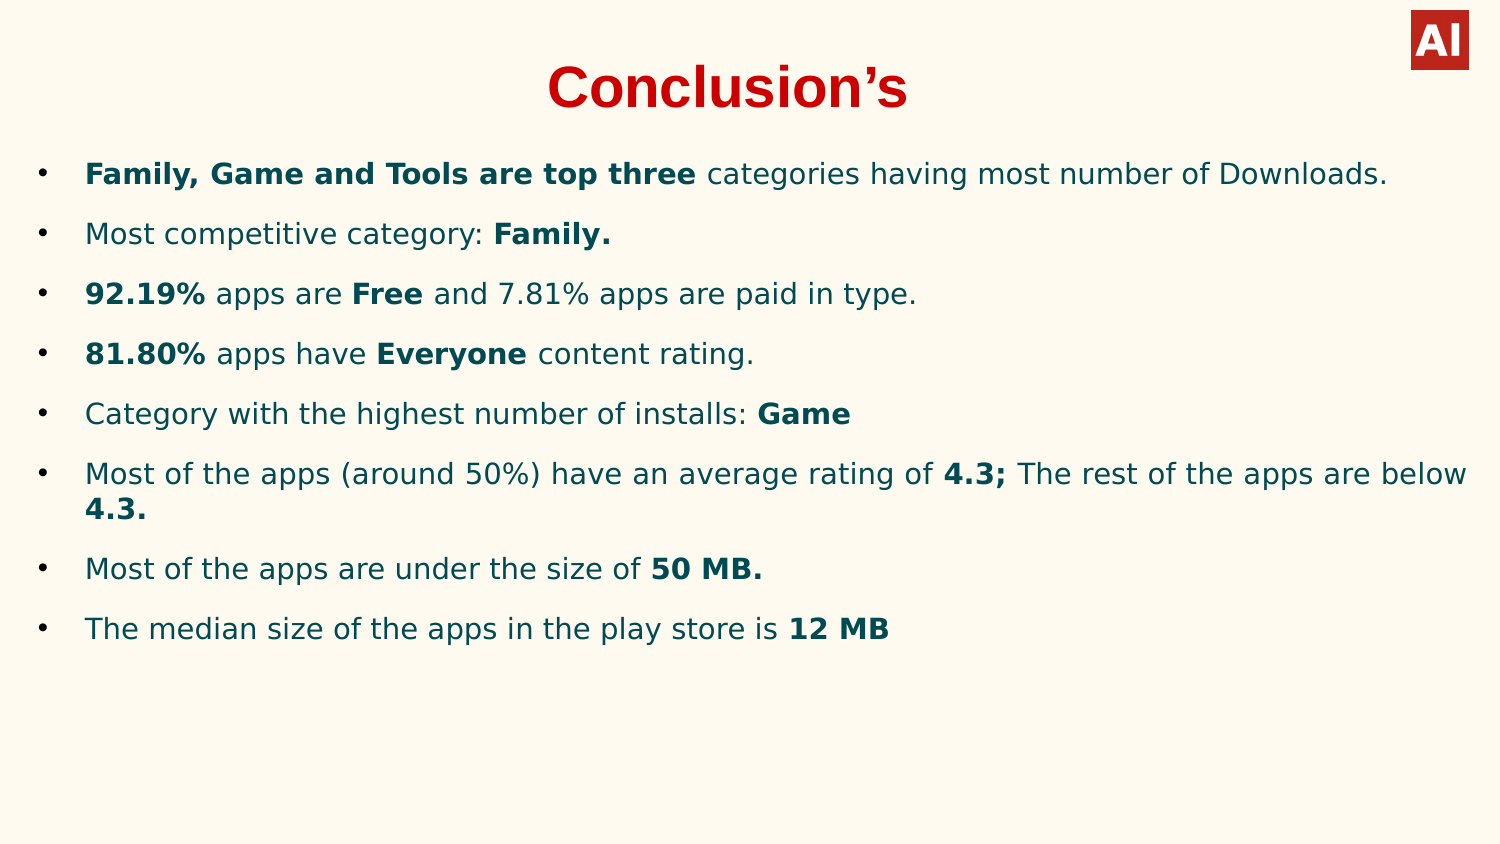

# Conclusion’s
Family, Game and Tools are top three categories having most number of Downloads.
Most competitive category: Family.
92.19% apps are Free and 7.81% apps are paid in type.
81.80% apps have Everyone content rating.
Category with the highest number of installs: Game
Most of the apps (around 50%) have an average rating of 4.3; The rest of the apps are below 4.3.
Most of the apps are under the size of 50 MB.
The median size of the apps in the play store is 12 MB